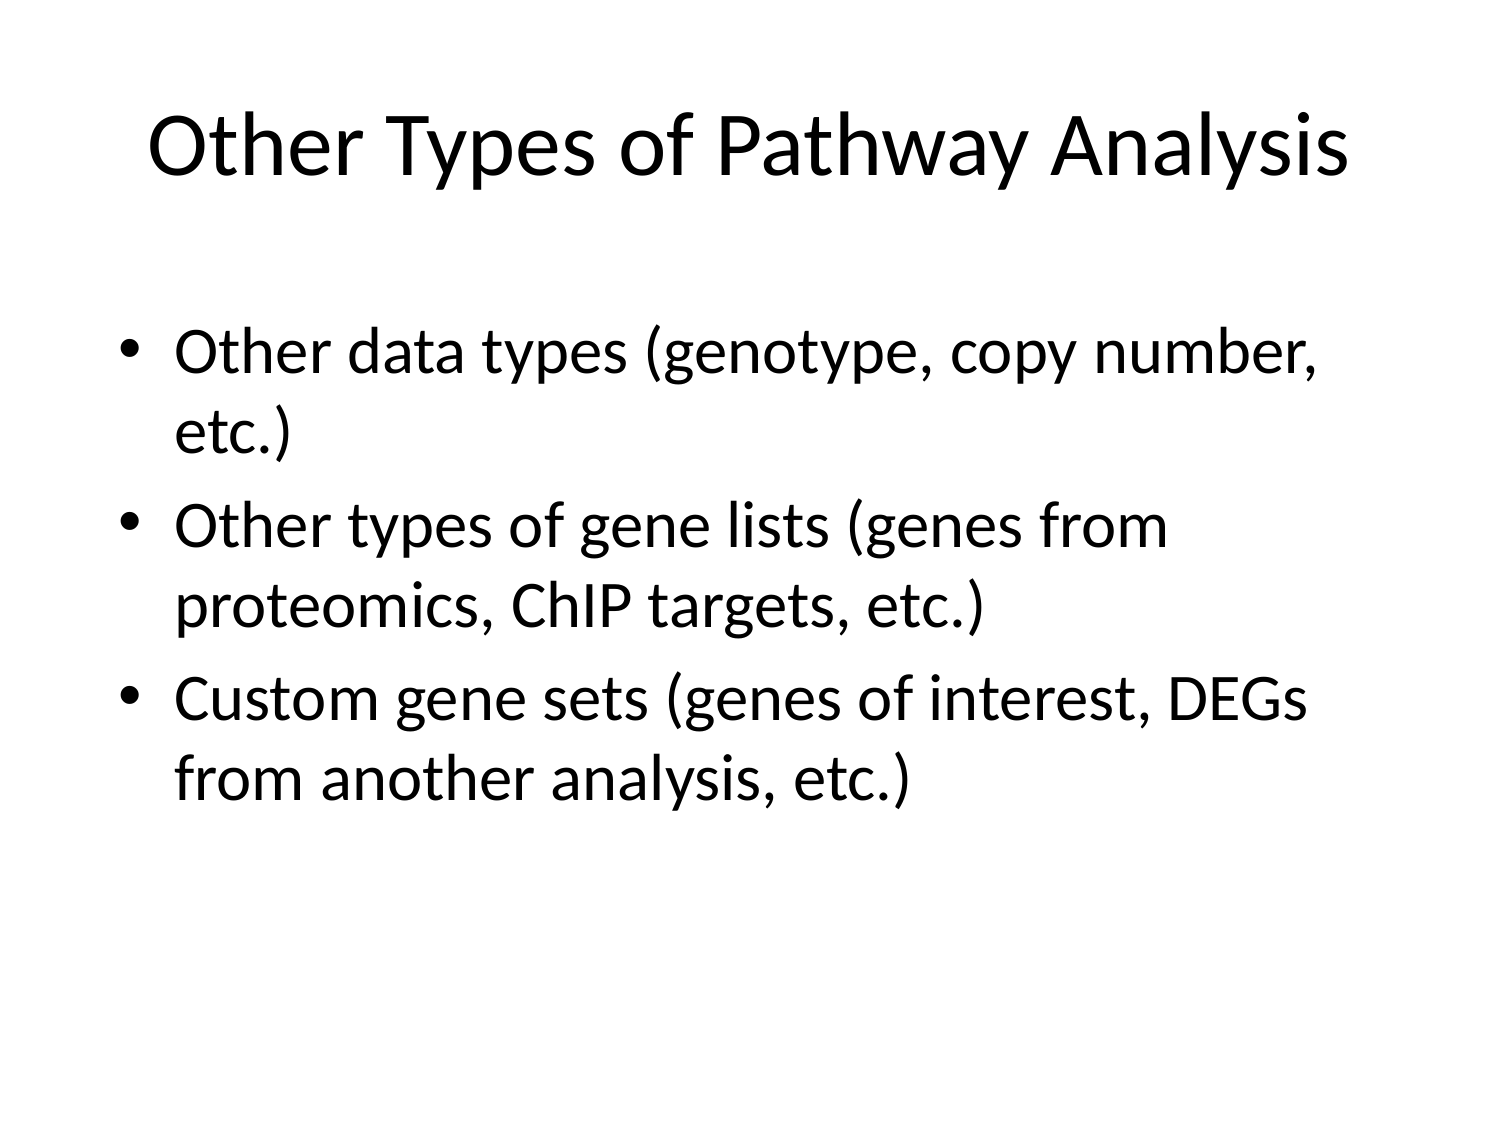

# Other Types of Pathway Analysis
Other data types (genotype, copy number, etc.)
Other types of gene lists (genes from proteomics, ChIP targets, etc.)
Custom gene sets (genes of interest, DEGs from another analysis, etc.)